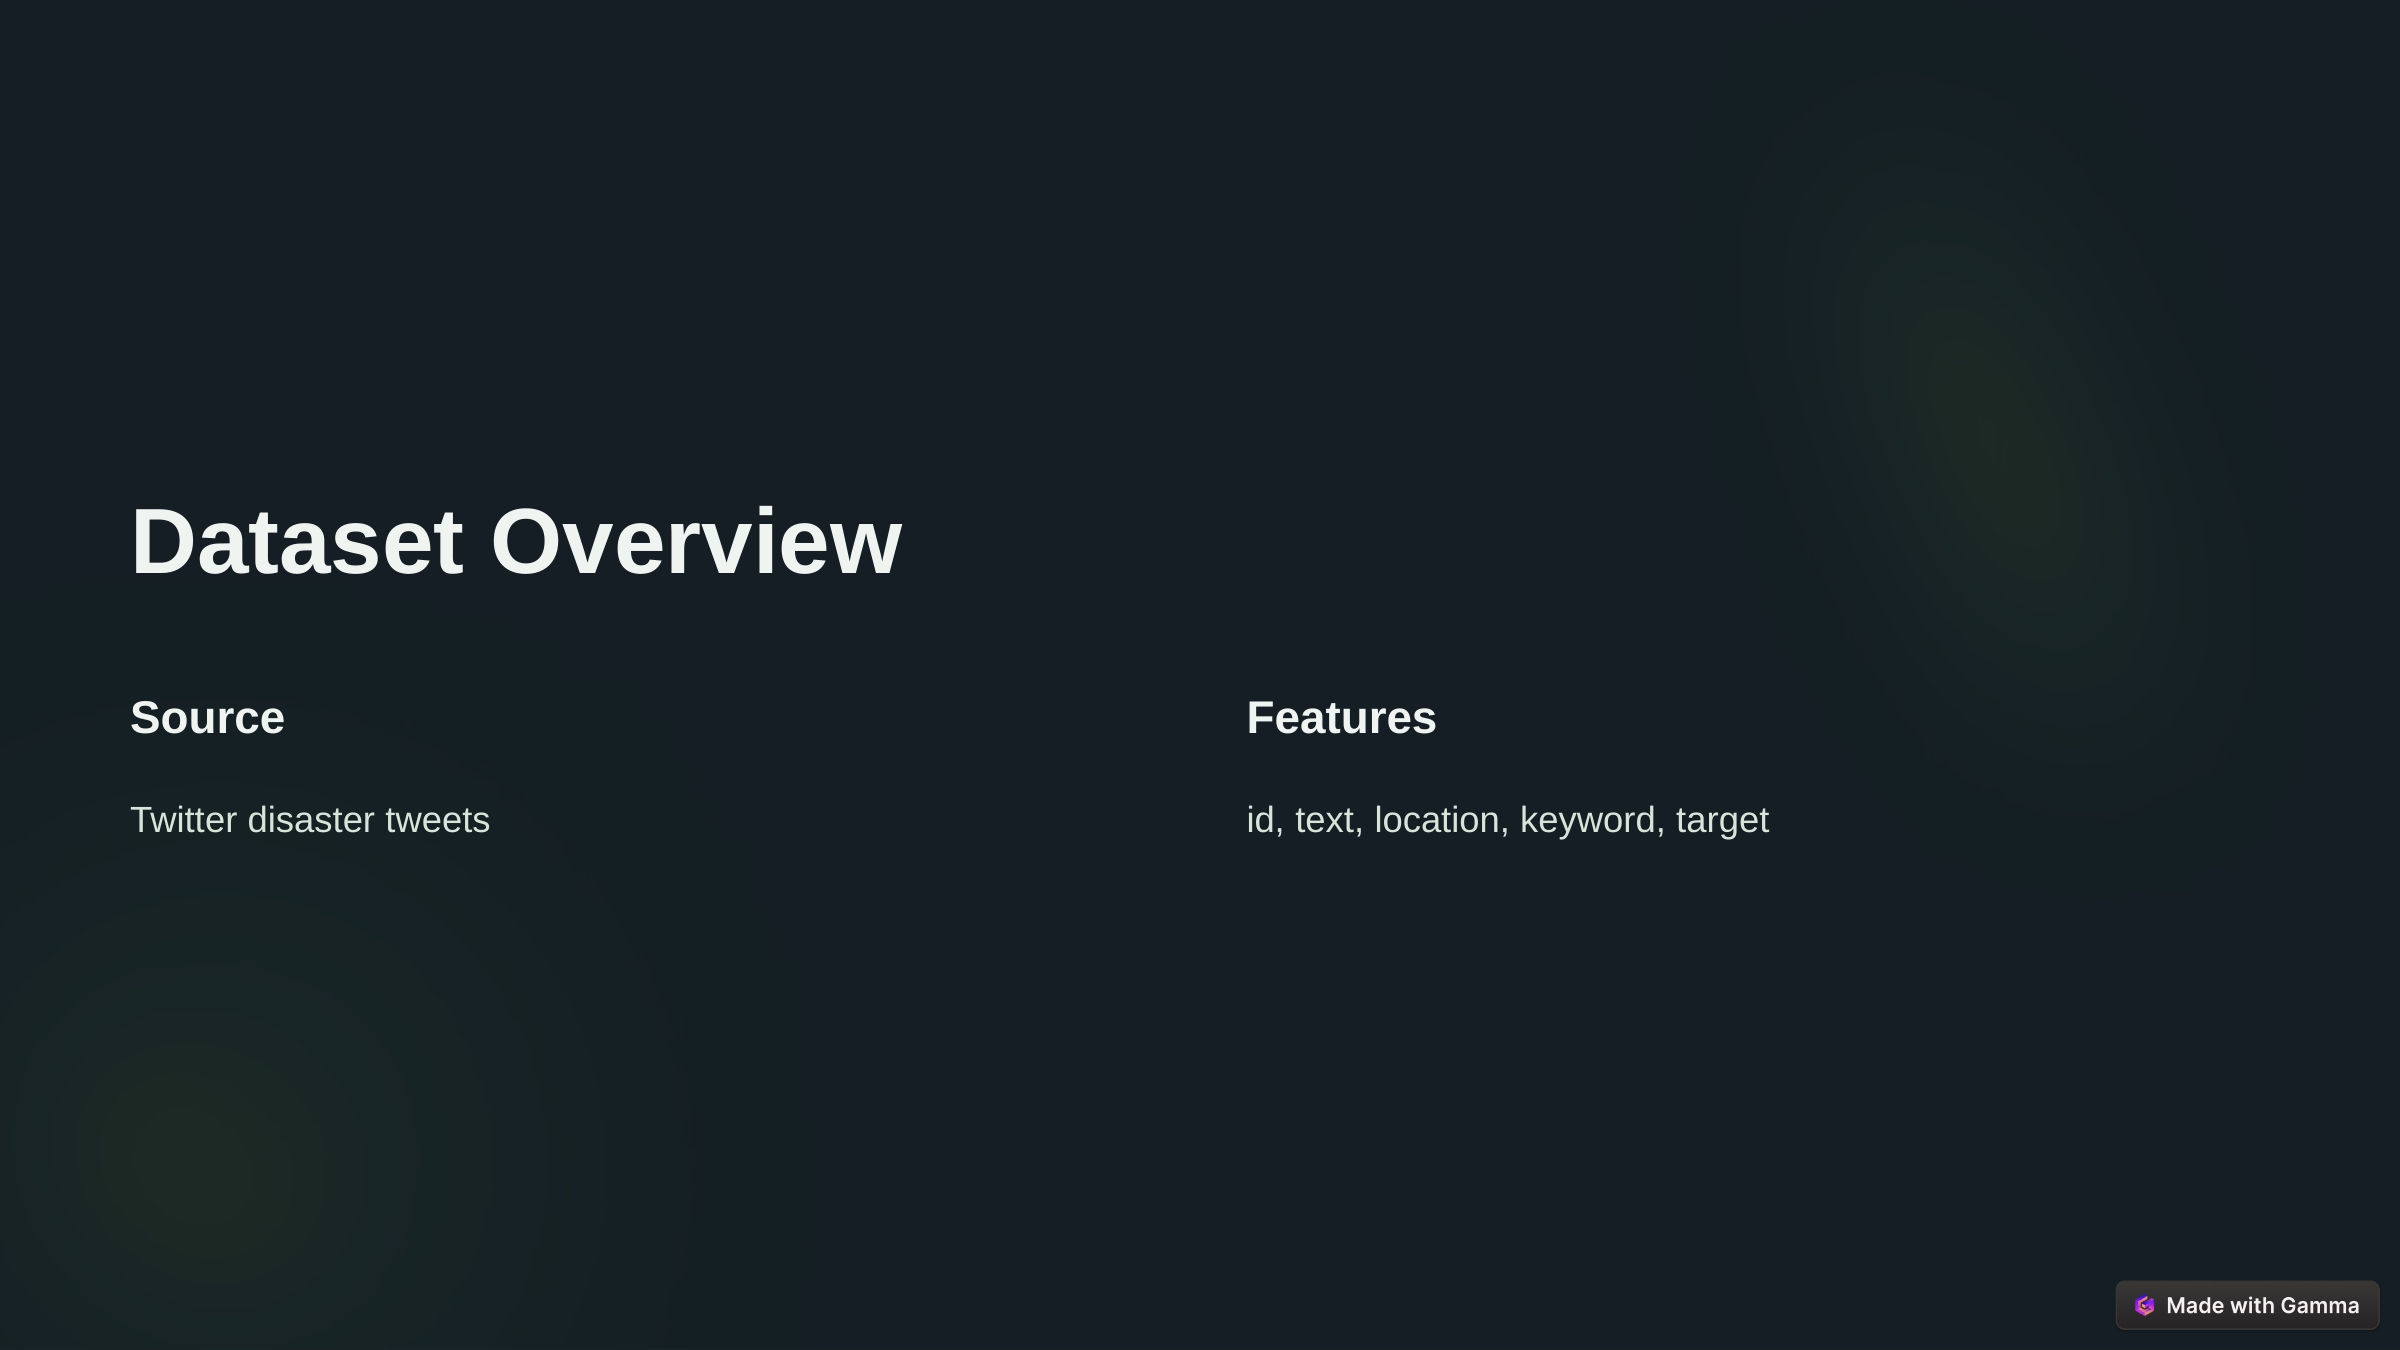

Dataset Overview
Source
Features
Twitter disaster tweets
id, text, location, keyword, target